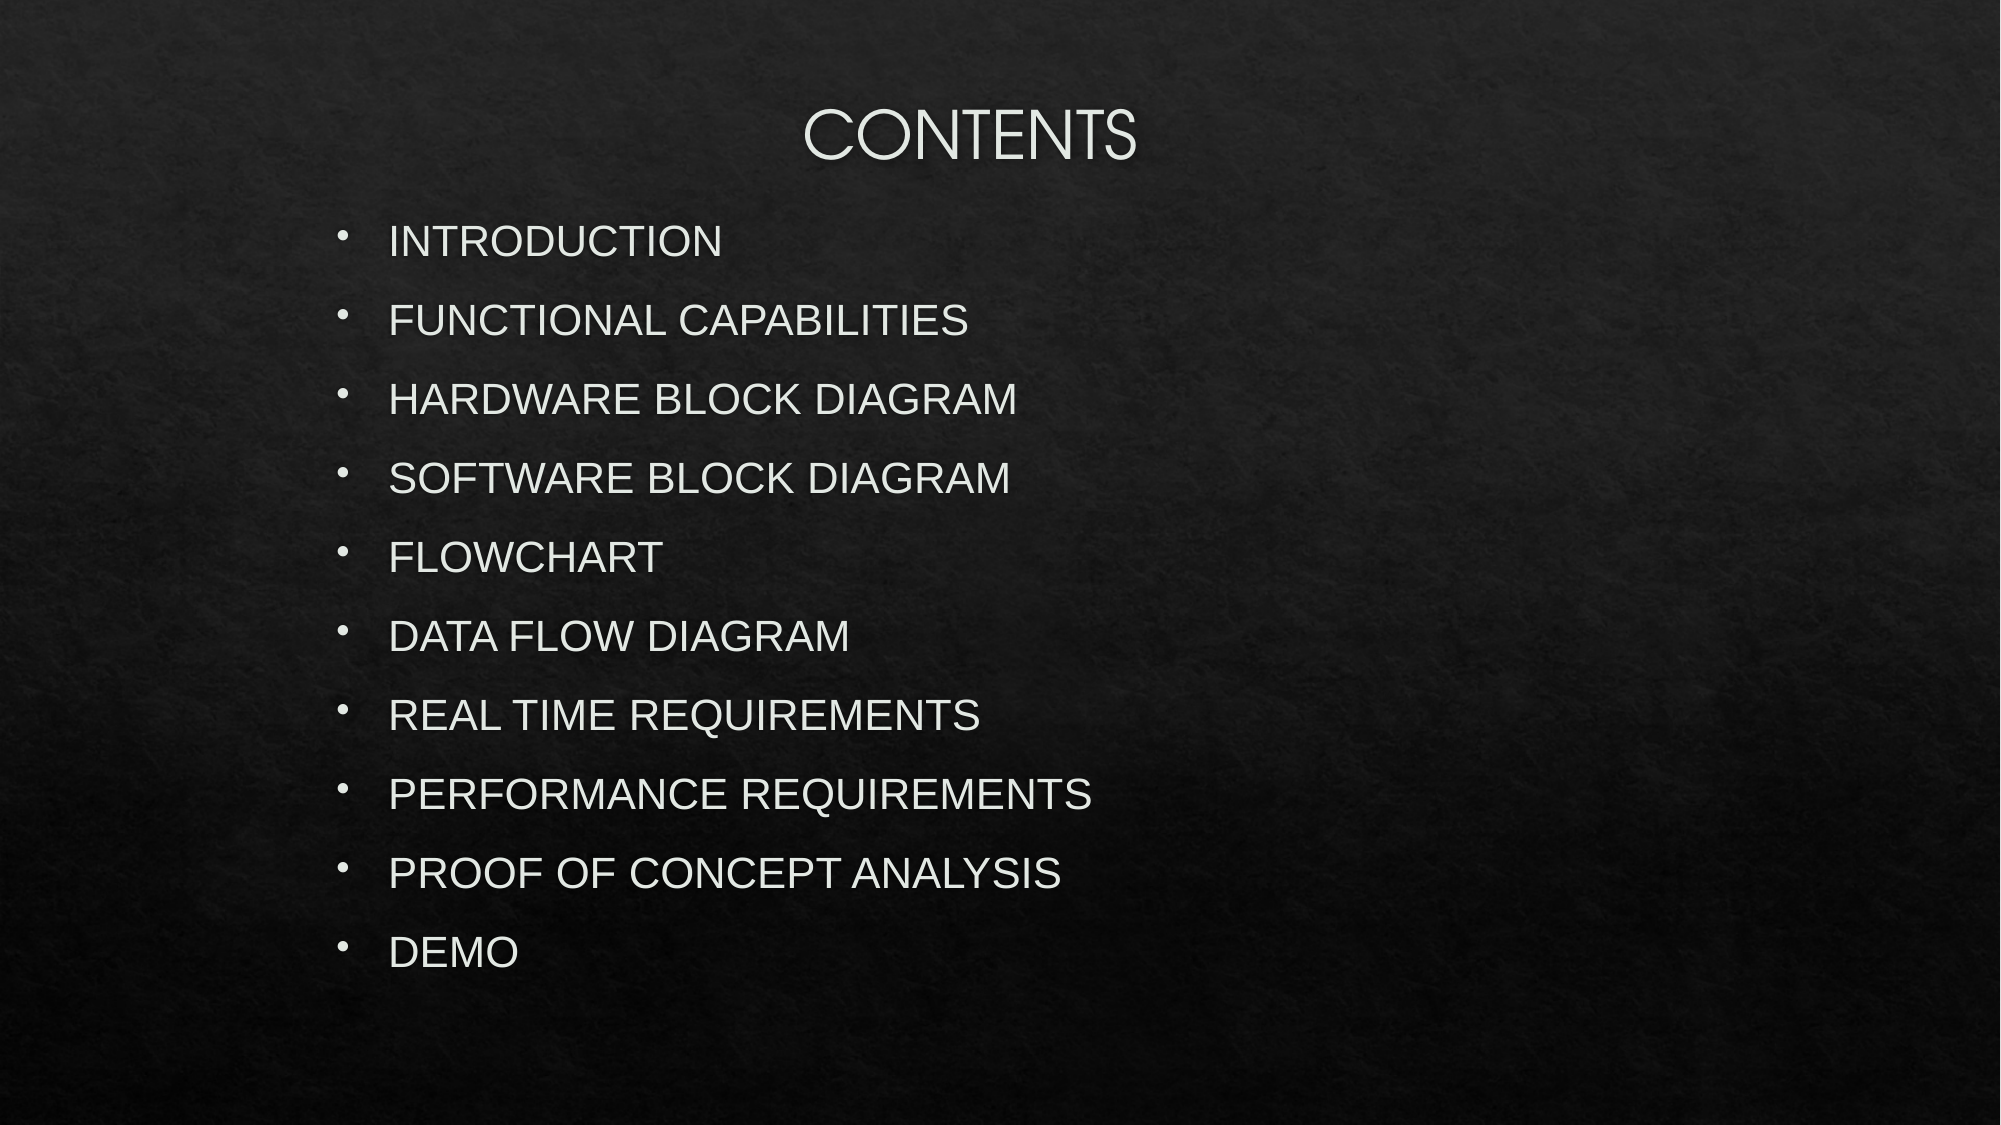

# CONTENTS
INTRODUCTION
FUNCTIONAL CAPABILITIES
HARDWARE BLOCK DIAGRAM
SOFTWARE BLOCK DIAGRAM
FLOWCHART
DATA FLOW DIAGRAM
REAL TIME REQUIREMENTS
PERFORMANCE REQUIREMENTS
PROOF OF CONCEPT ANALYSIS
DEMO